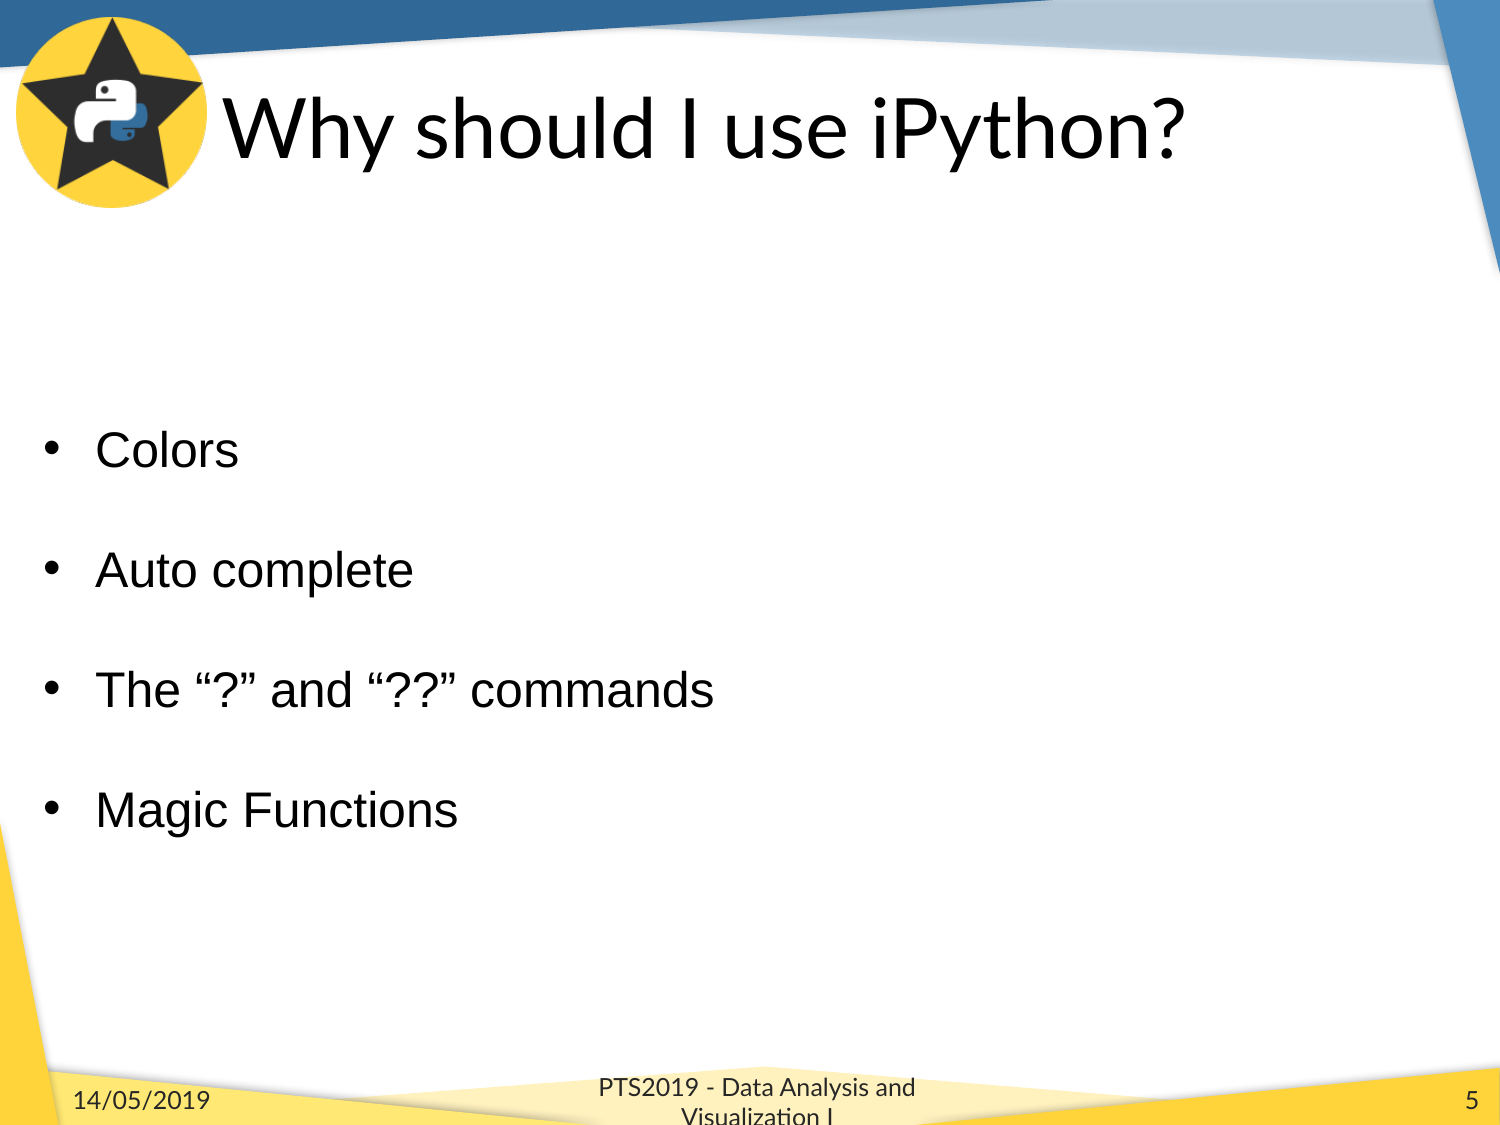

# Why should I use iPython?
Colors
Auto complete
The “?” and “??” commands
Magic Functions

PTS2019 - Data Analysis and Visualization I
14/05/2019
5